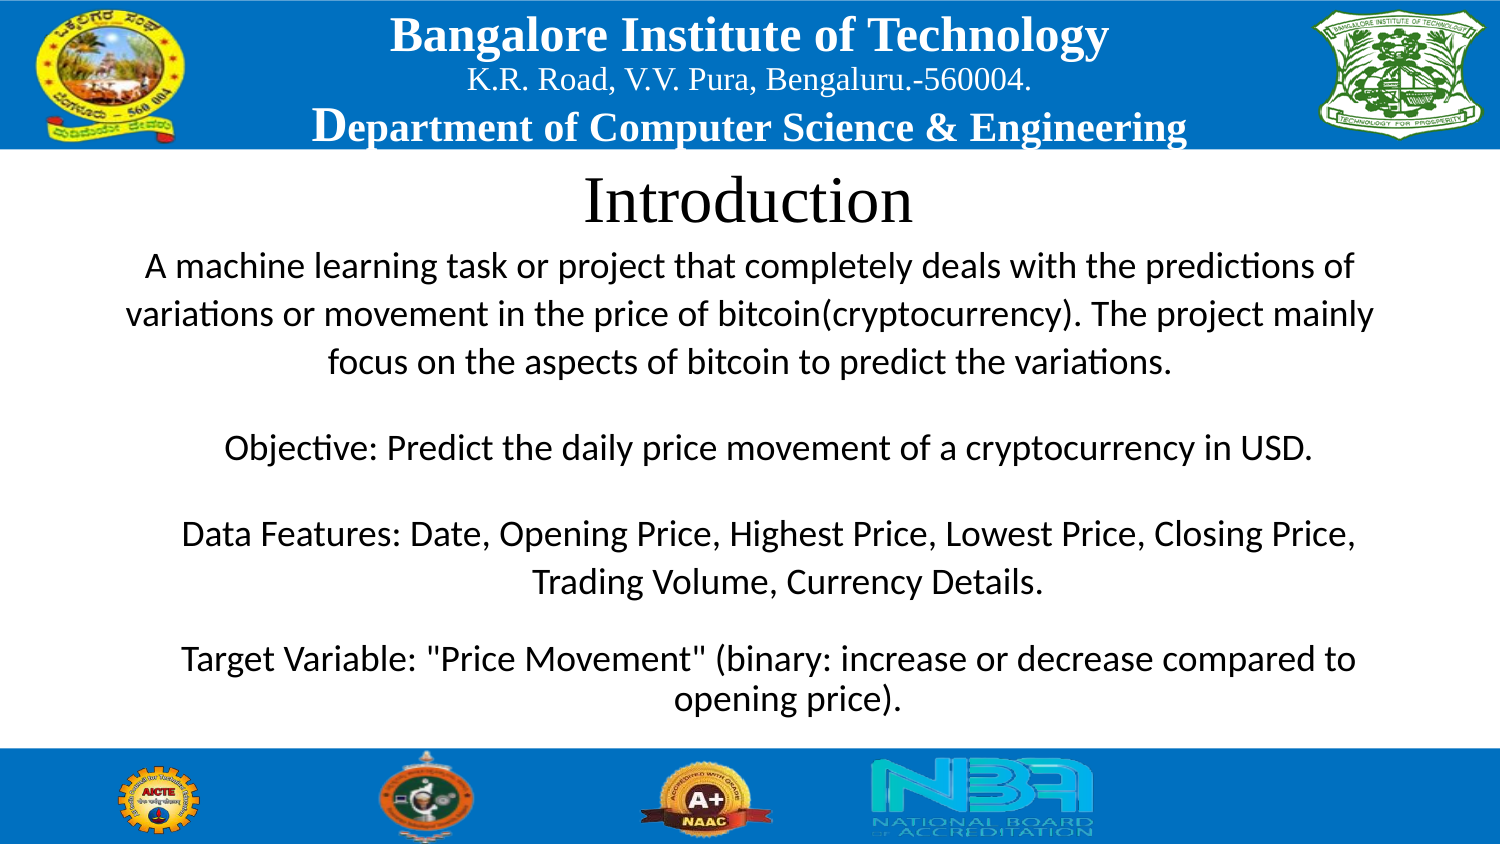

# Introduction
A machine learning task or project that completely deals with the predictions of variations or movement in the price of bitcoin(cryptocurrency). The project mainly focus on the aspects of bitcoin to predict the variations.
Objective: Predict the daily price movement of a cryptocurrency in USD.
Data Features: Date, Opening Price, Highest Price, Lowest Price, Closing Price, Trading Volume, Currency Details.
Target Variable: "Price Movement" (binary: increase or decrease compared to opening price).